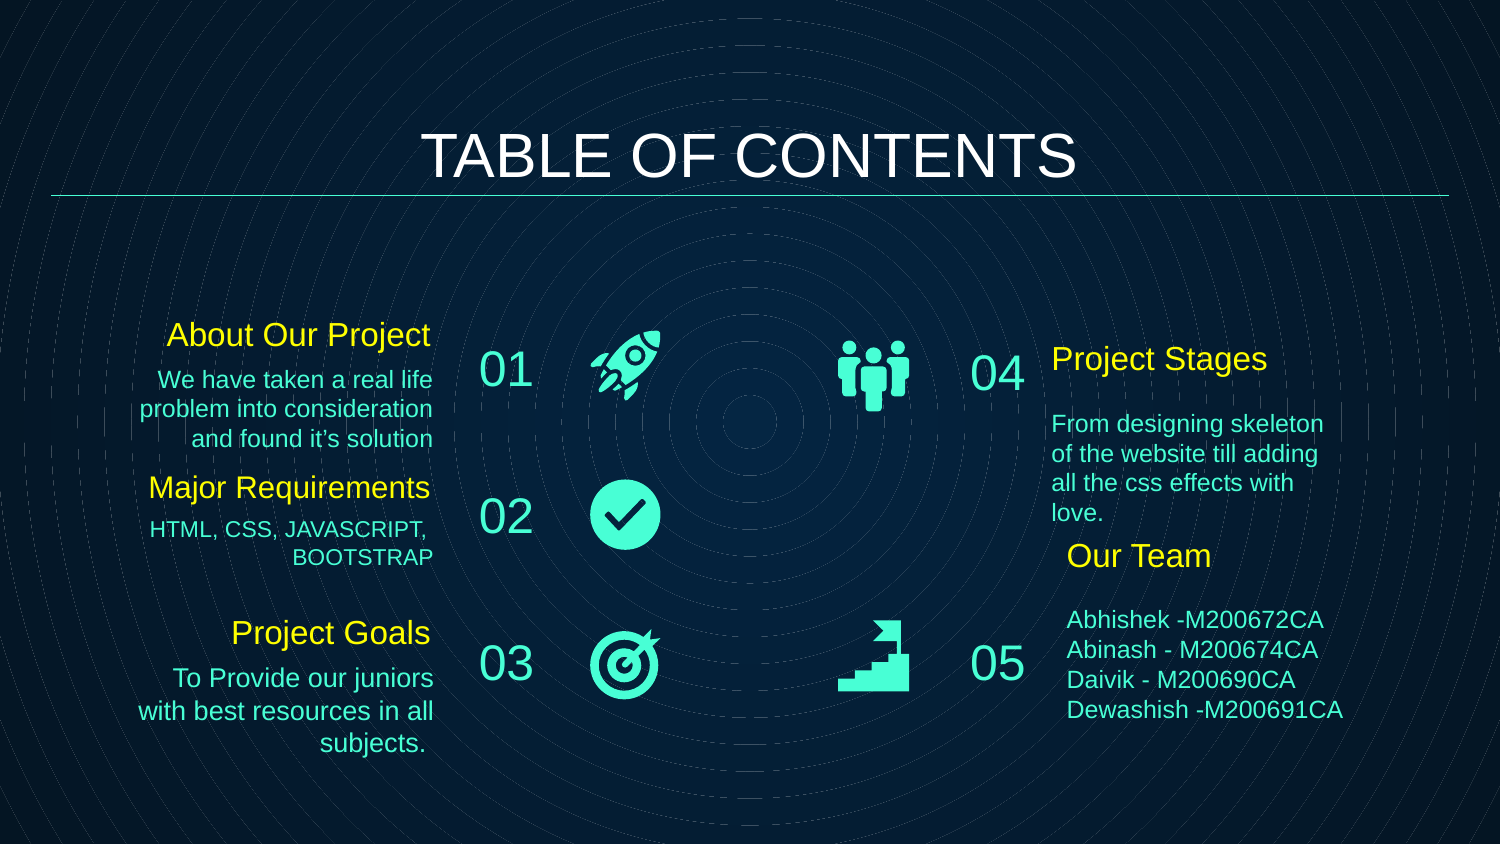

# TABLE OF CONTENTS
01
About Our Project
04

We have taken a real life problem into consideration and found it’s solution
Project Stages
From designing skeleton of the website till adding all the css effects with love.
02

Major Requirements
HTML, CSS, JAVASCRIPT,
BOOTSTRAP
Our Team
Abhishek -M200672CA
Abinash - M200674CA
Daivik - M200690CA
Dewashish -M200691CA
03
05

Project Goals
To Provide our juniors with best resources in all subjects.